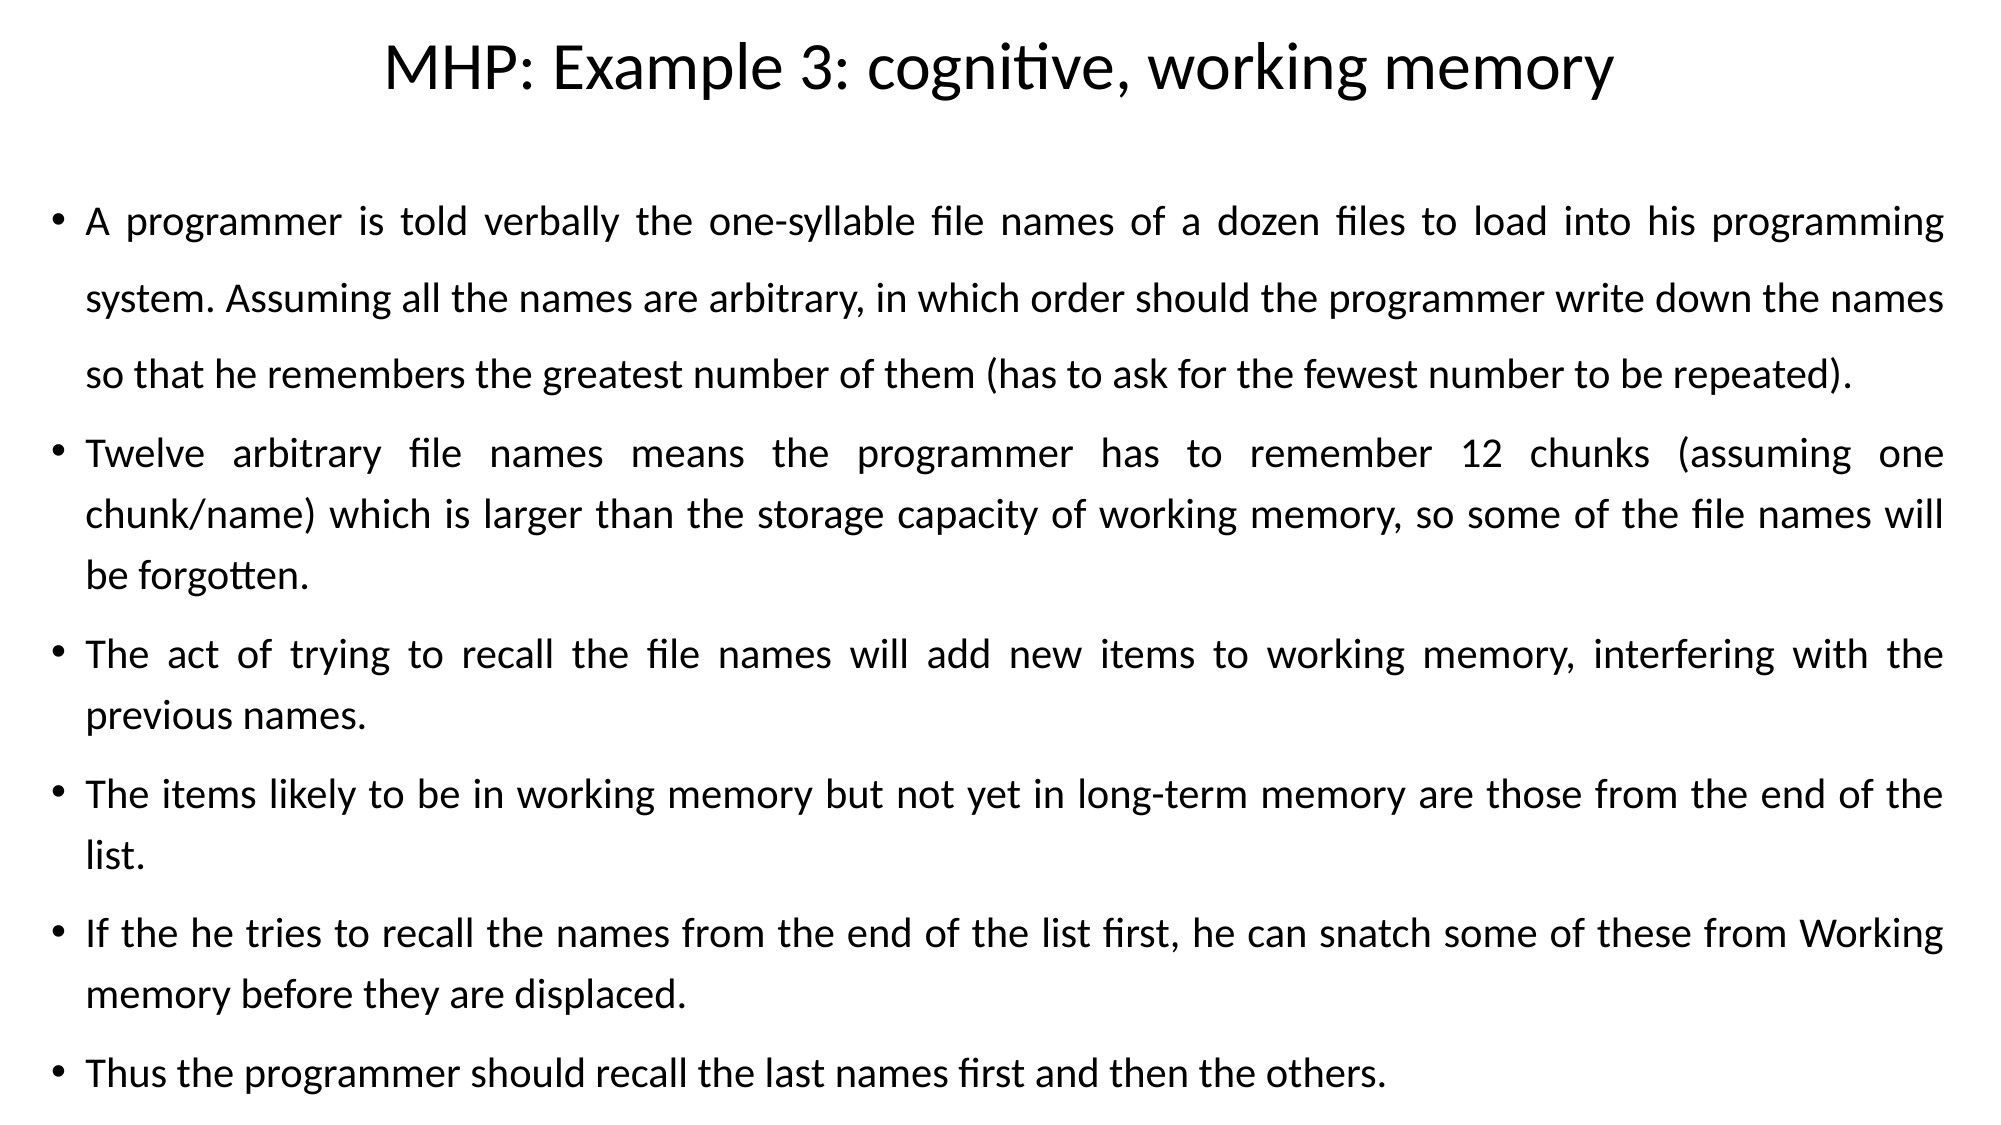

# MHP: Example 3: cognitive, working memory
A programmer is told verbally the one-syllable file names of a dozen files to load into his programming system. Assuming all the names are arbitrary, in which order should the programmer write down the names so that he remembers the greatest number of them (has to ask for the fewest number to be repeated).
Twelve arbitrary file names means the programmer has to remember 12 chunks (assuming one chunk/name) which is larger than the storage capacity of working memory, so some of the file names will be forgotten.
The act of trying to recall the file names will add new items to working memory, interfering with the previous names.
The items likely to be in working memory but not yet in long-term memory are those from the end of the list.
If the he tries to recall the names from the end of the list first, he can snatch some of these from Working memory before they are displaced.
Thus the programmer should recall the last names first and then the others.